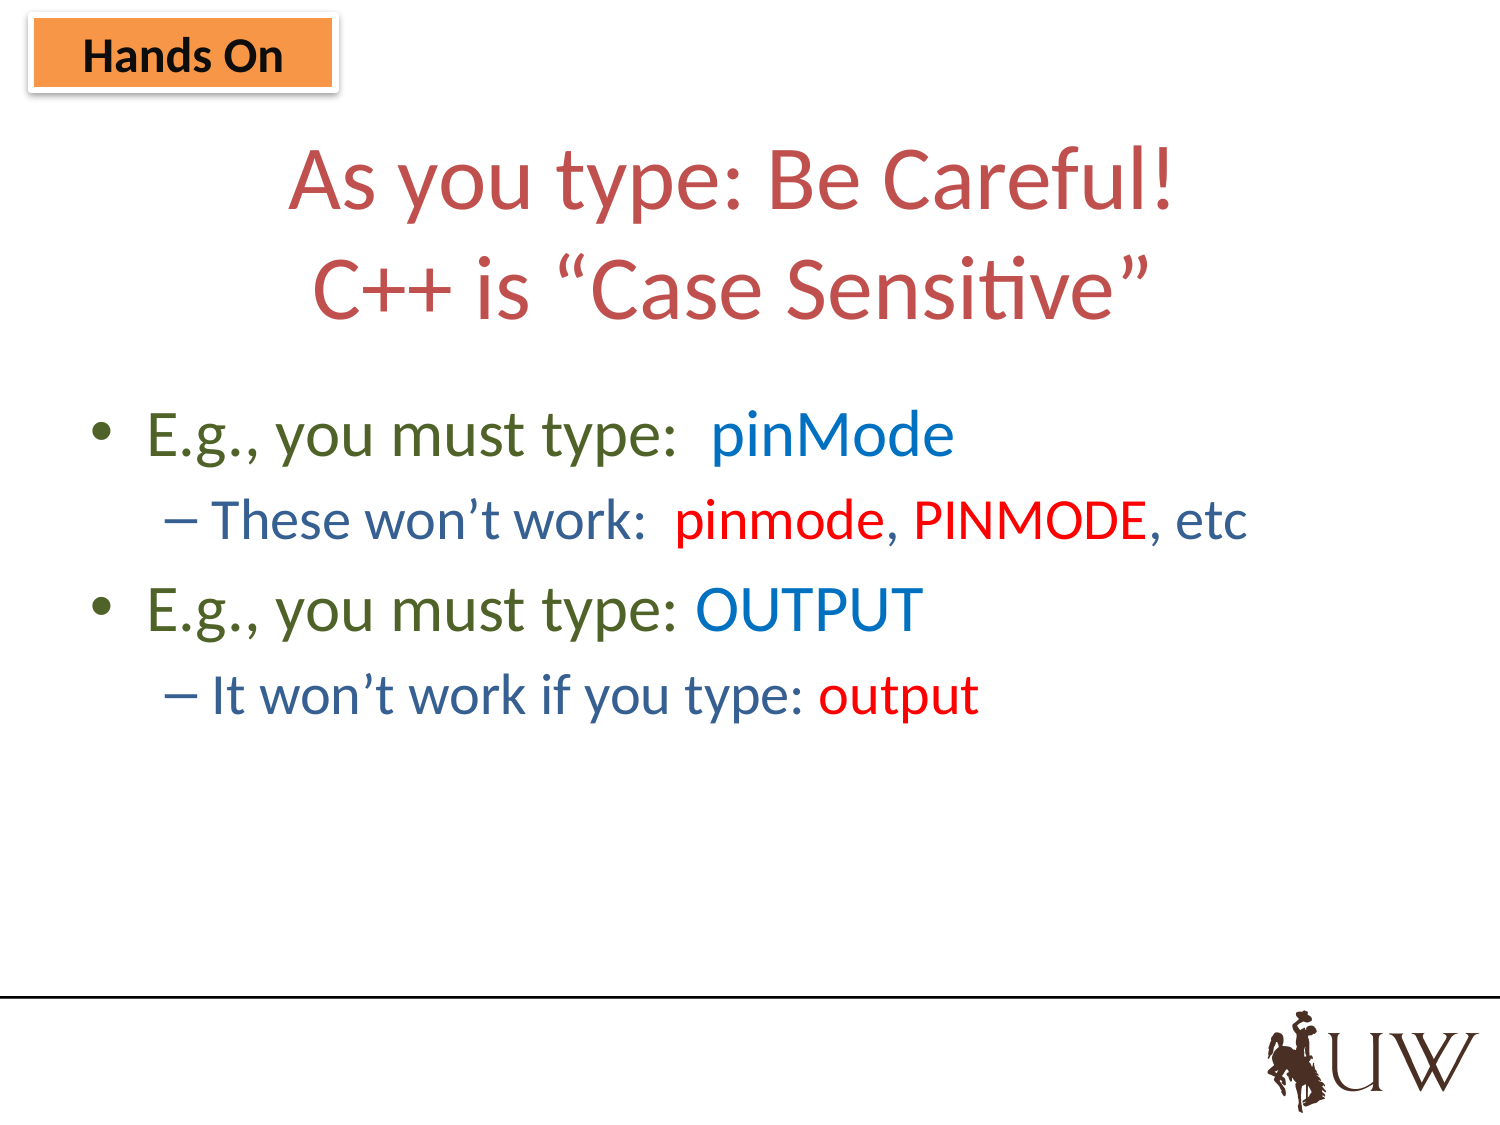

Hands On
# As you type: Be Careful! C++ is “Case Sensitive”
E.g., you must type:  pinMode
These won’t work:  pinmode, PINMODE, etc
E.g., you must type: OUTPUT
It won’t work if you type: output